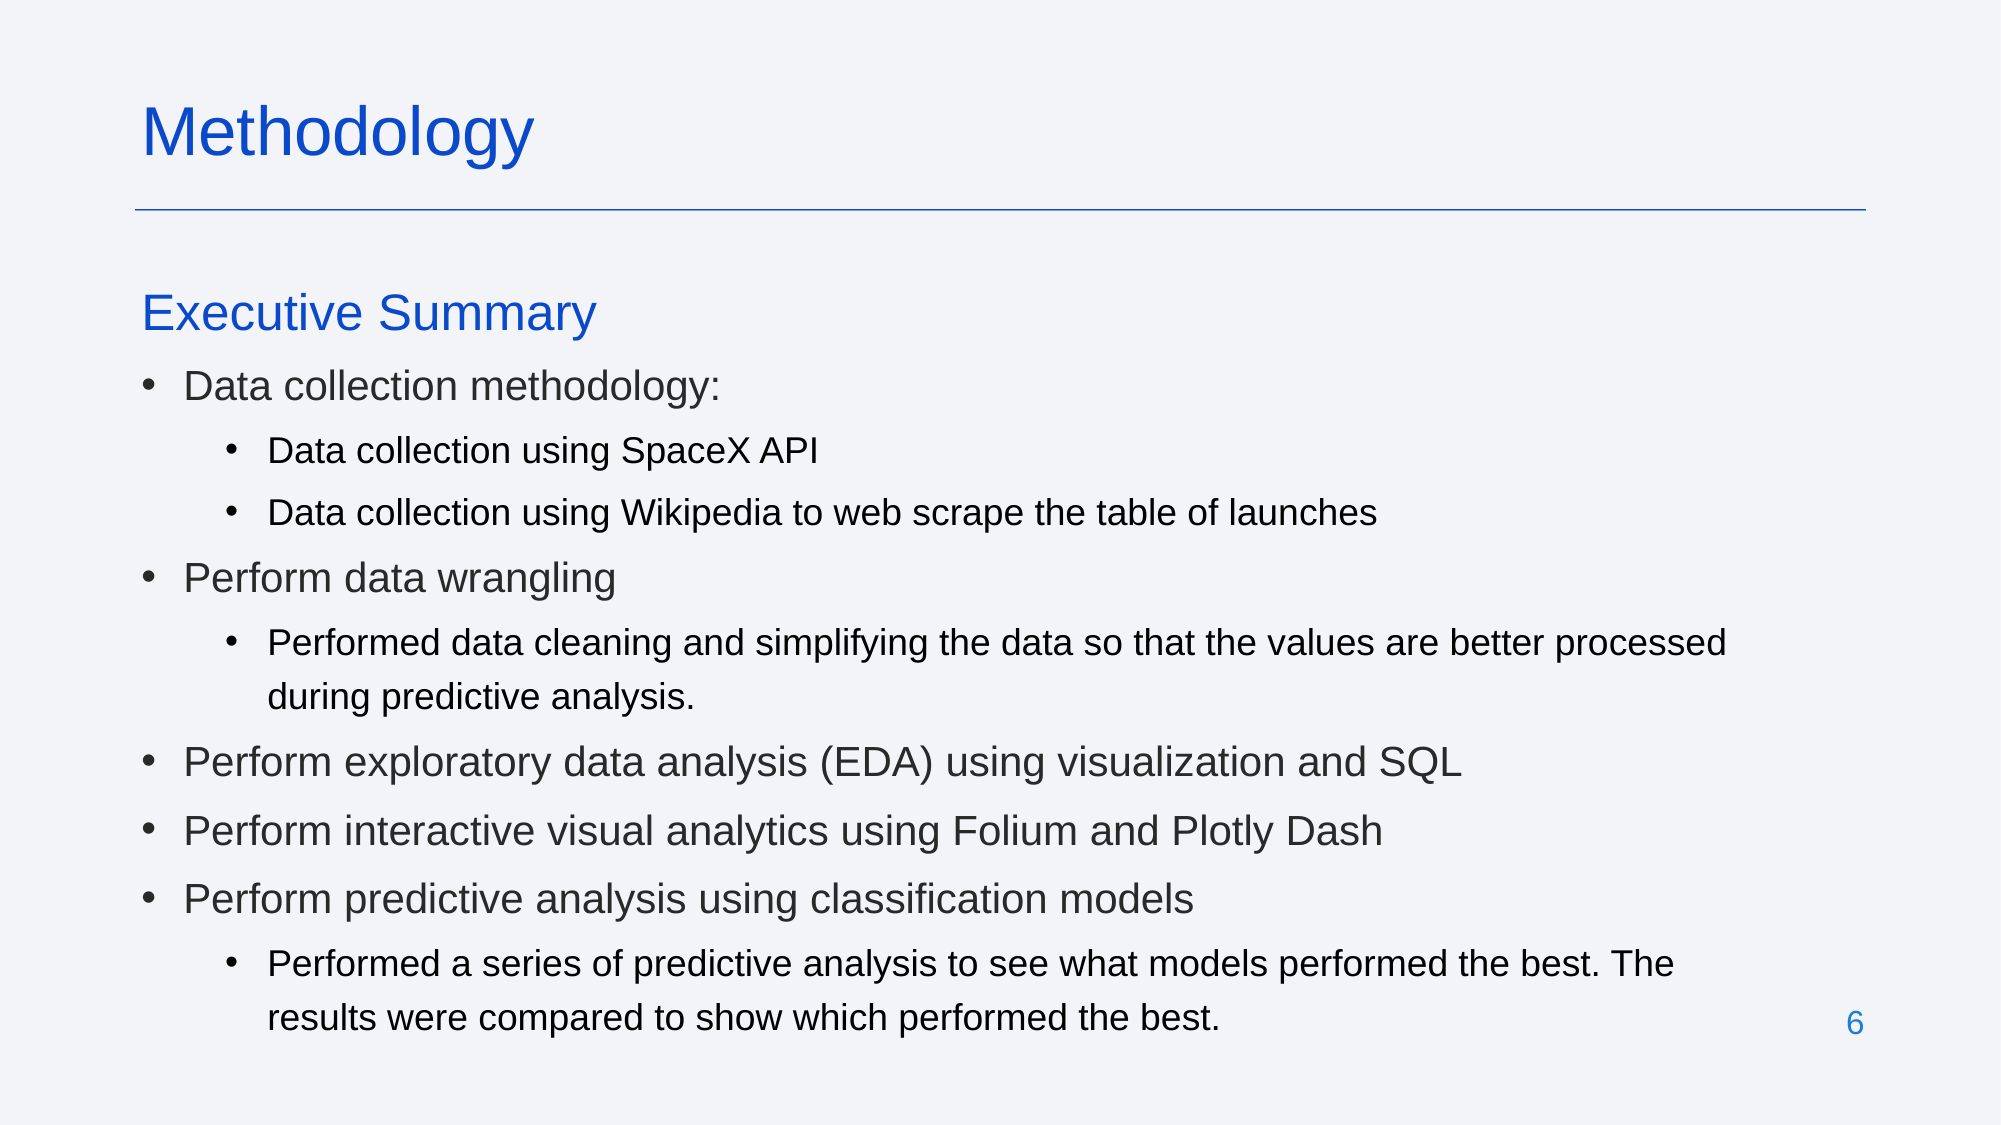

Methodology
Executive Summary
Data collection methodology:
Data collection using SpaceX API
Data collection using Wikipedia to web scrape the table of launches
Perform data wrangling
Performed data cleaning and simplifying the data so that the values are better processed during predictive analysis.
Perform exploratory data analysis (EDA) using visualization and SQL
Perform interactive visual analytics using Folium and Plotly Dash
Perform predictive analysis using classification models
Performed a series of predictive analysis to see what models performed the best. The results were compared to show which performed the best.

6